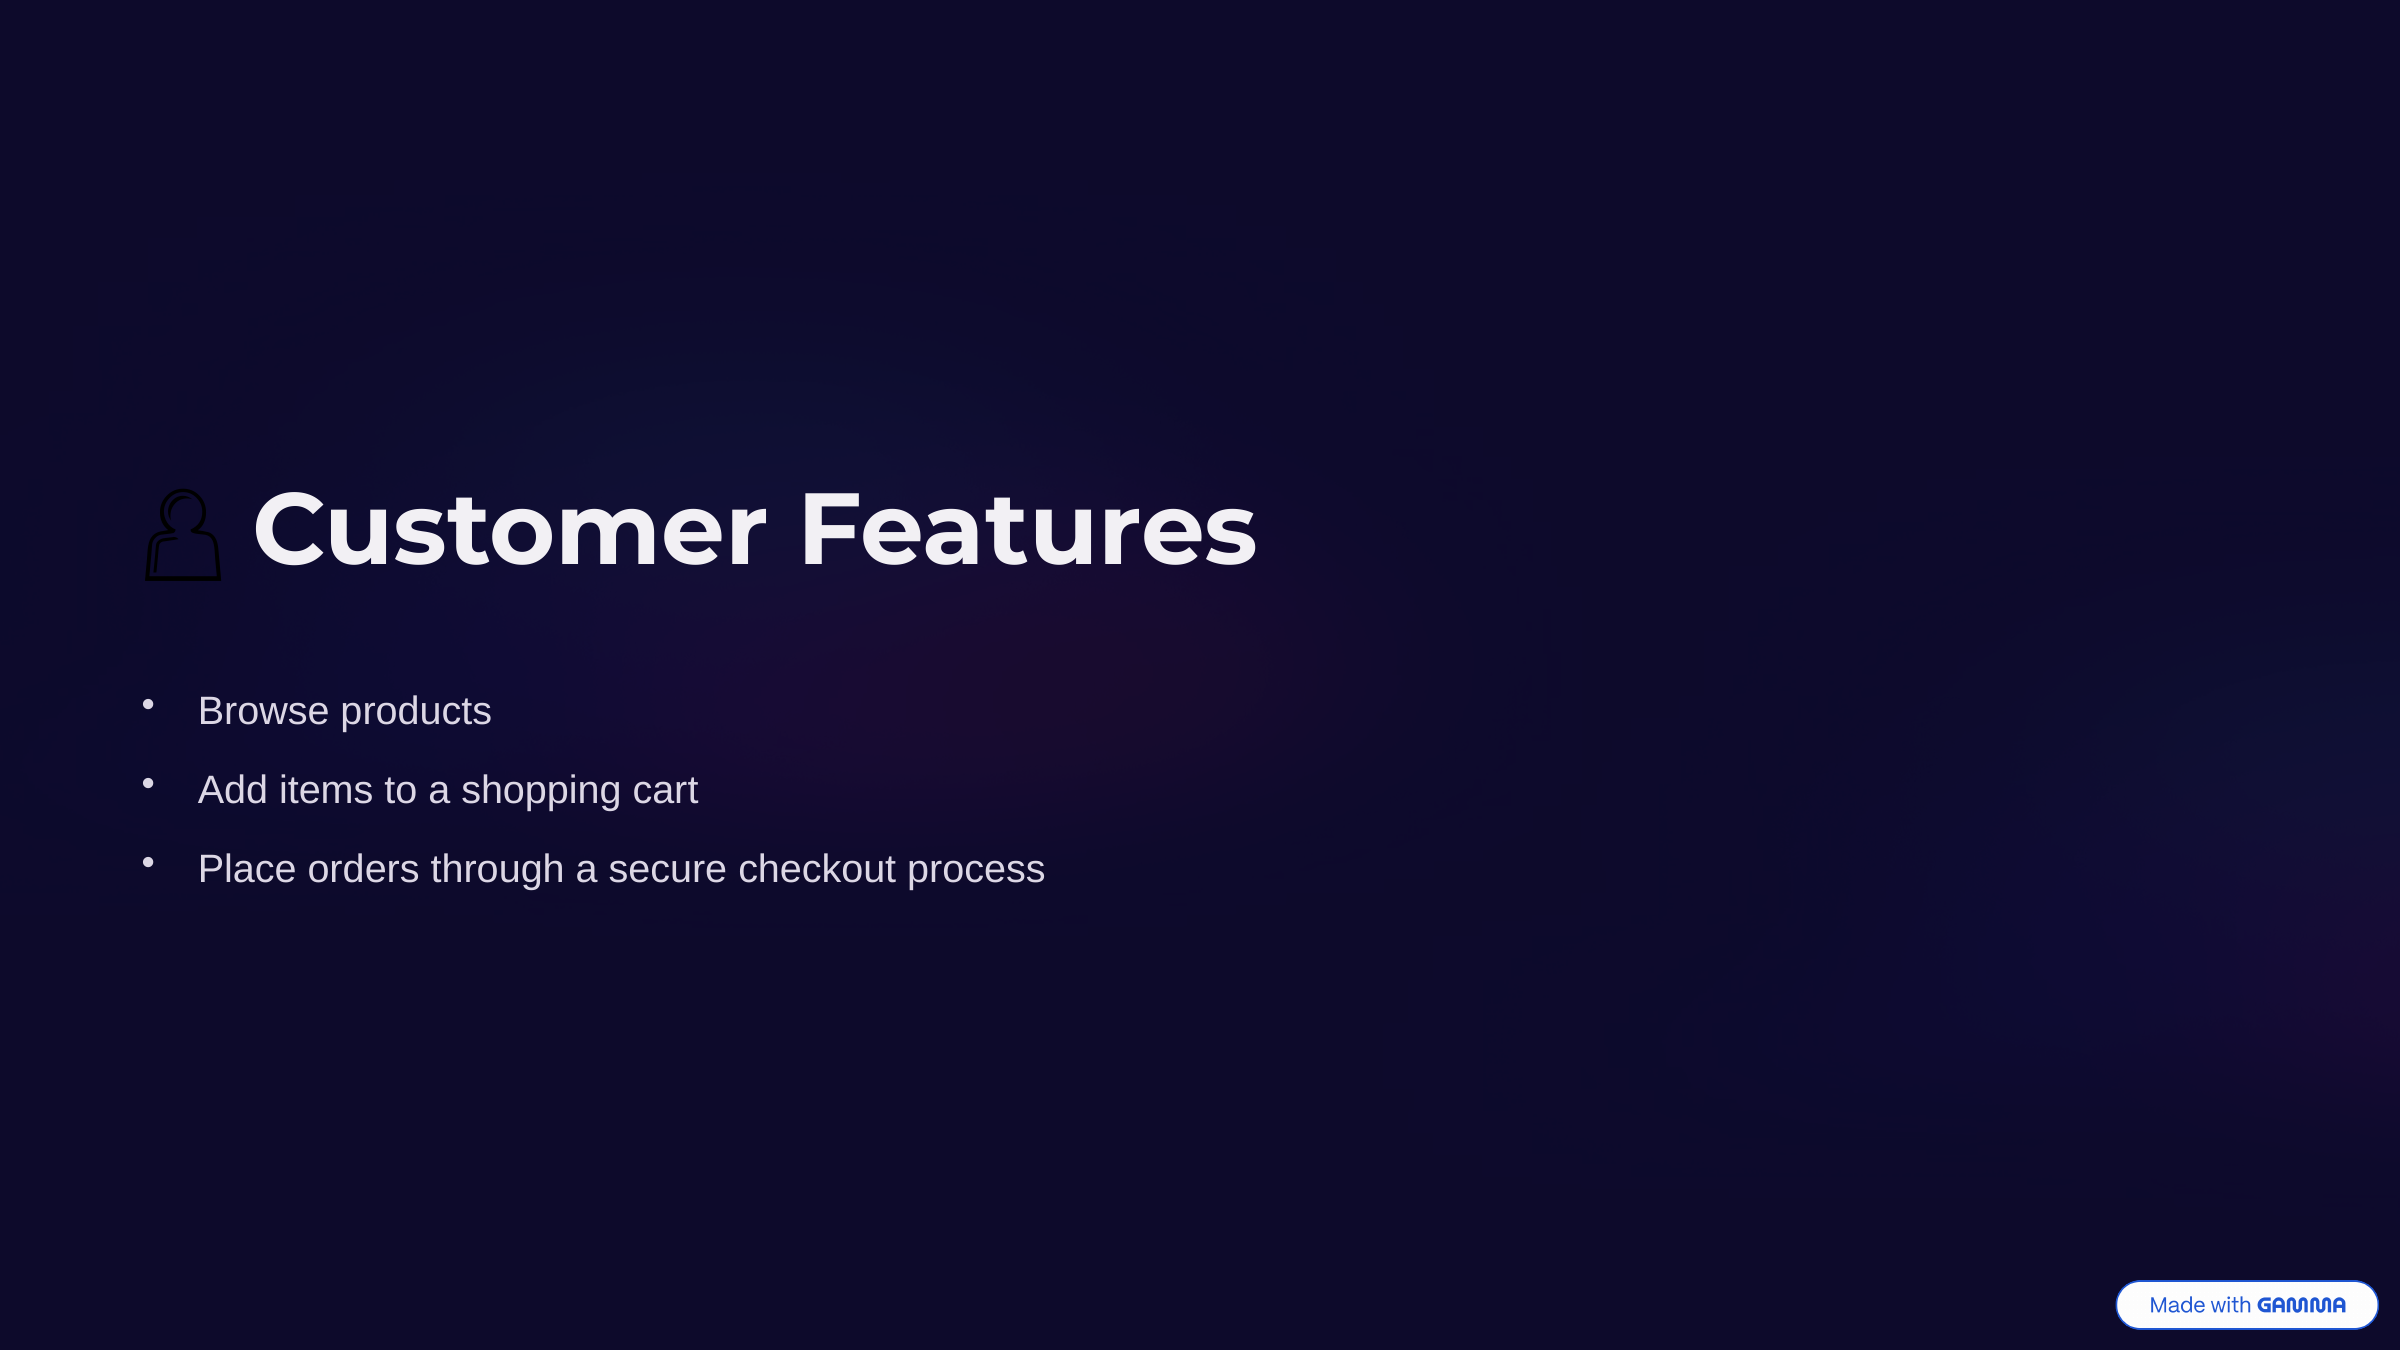

👤 Customer Features
Browse products
Add items to a shopping cart
Place orders through a secure checkout process